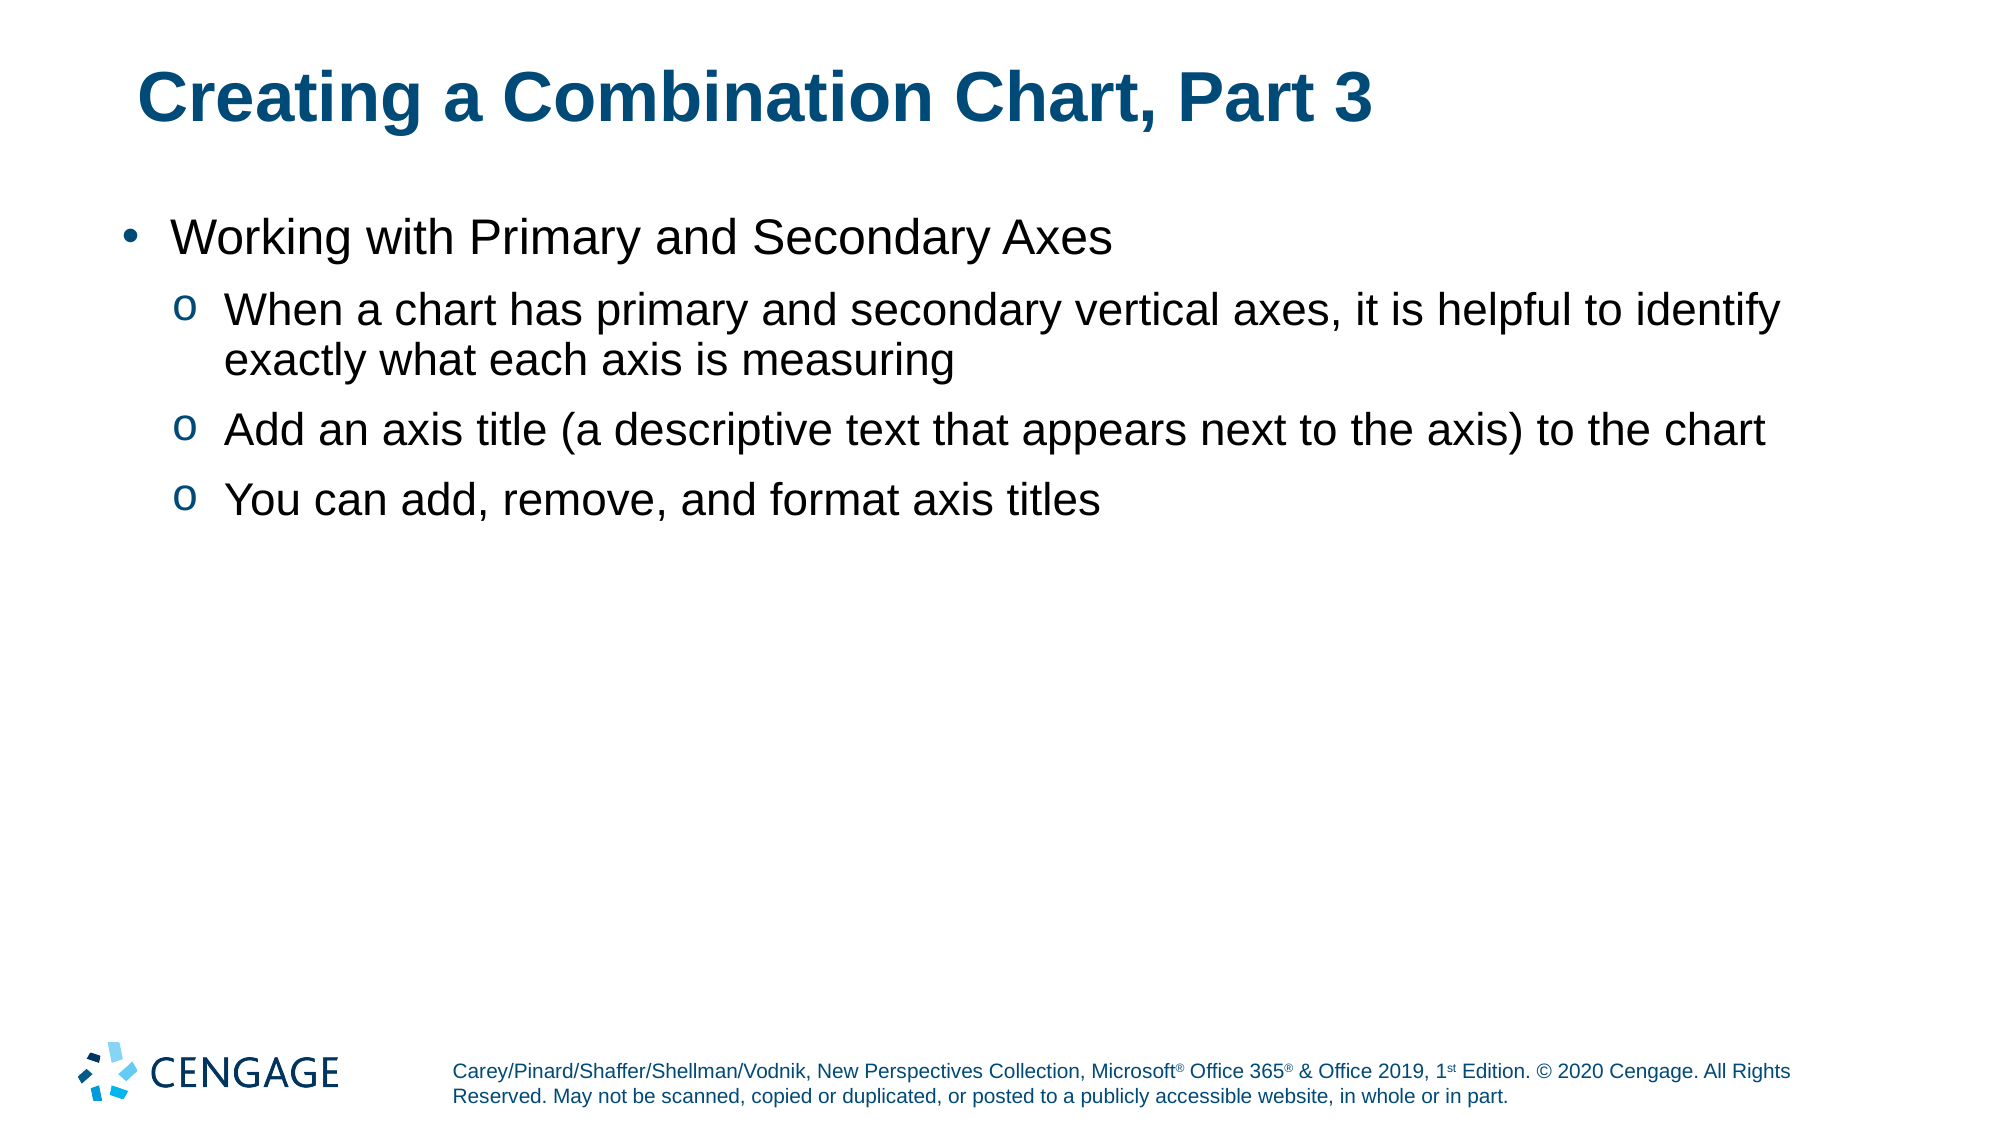

# Creating a Combination Chart, Part 3
Working with Primary and Secondary Axes
When a chart has primary and secondary vertical axes, it is helpful to identify exactly what each axis is measuring
Add an axis title (a descriptive text that appears next to the axis) to the chart
You can add, remove, and format axis titles